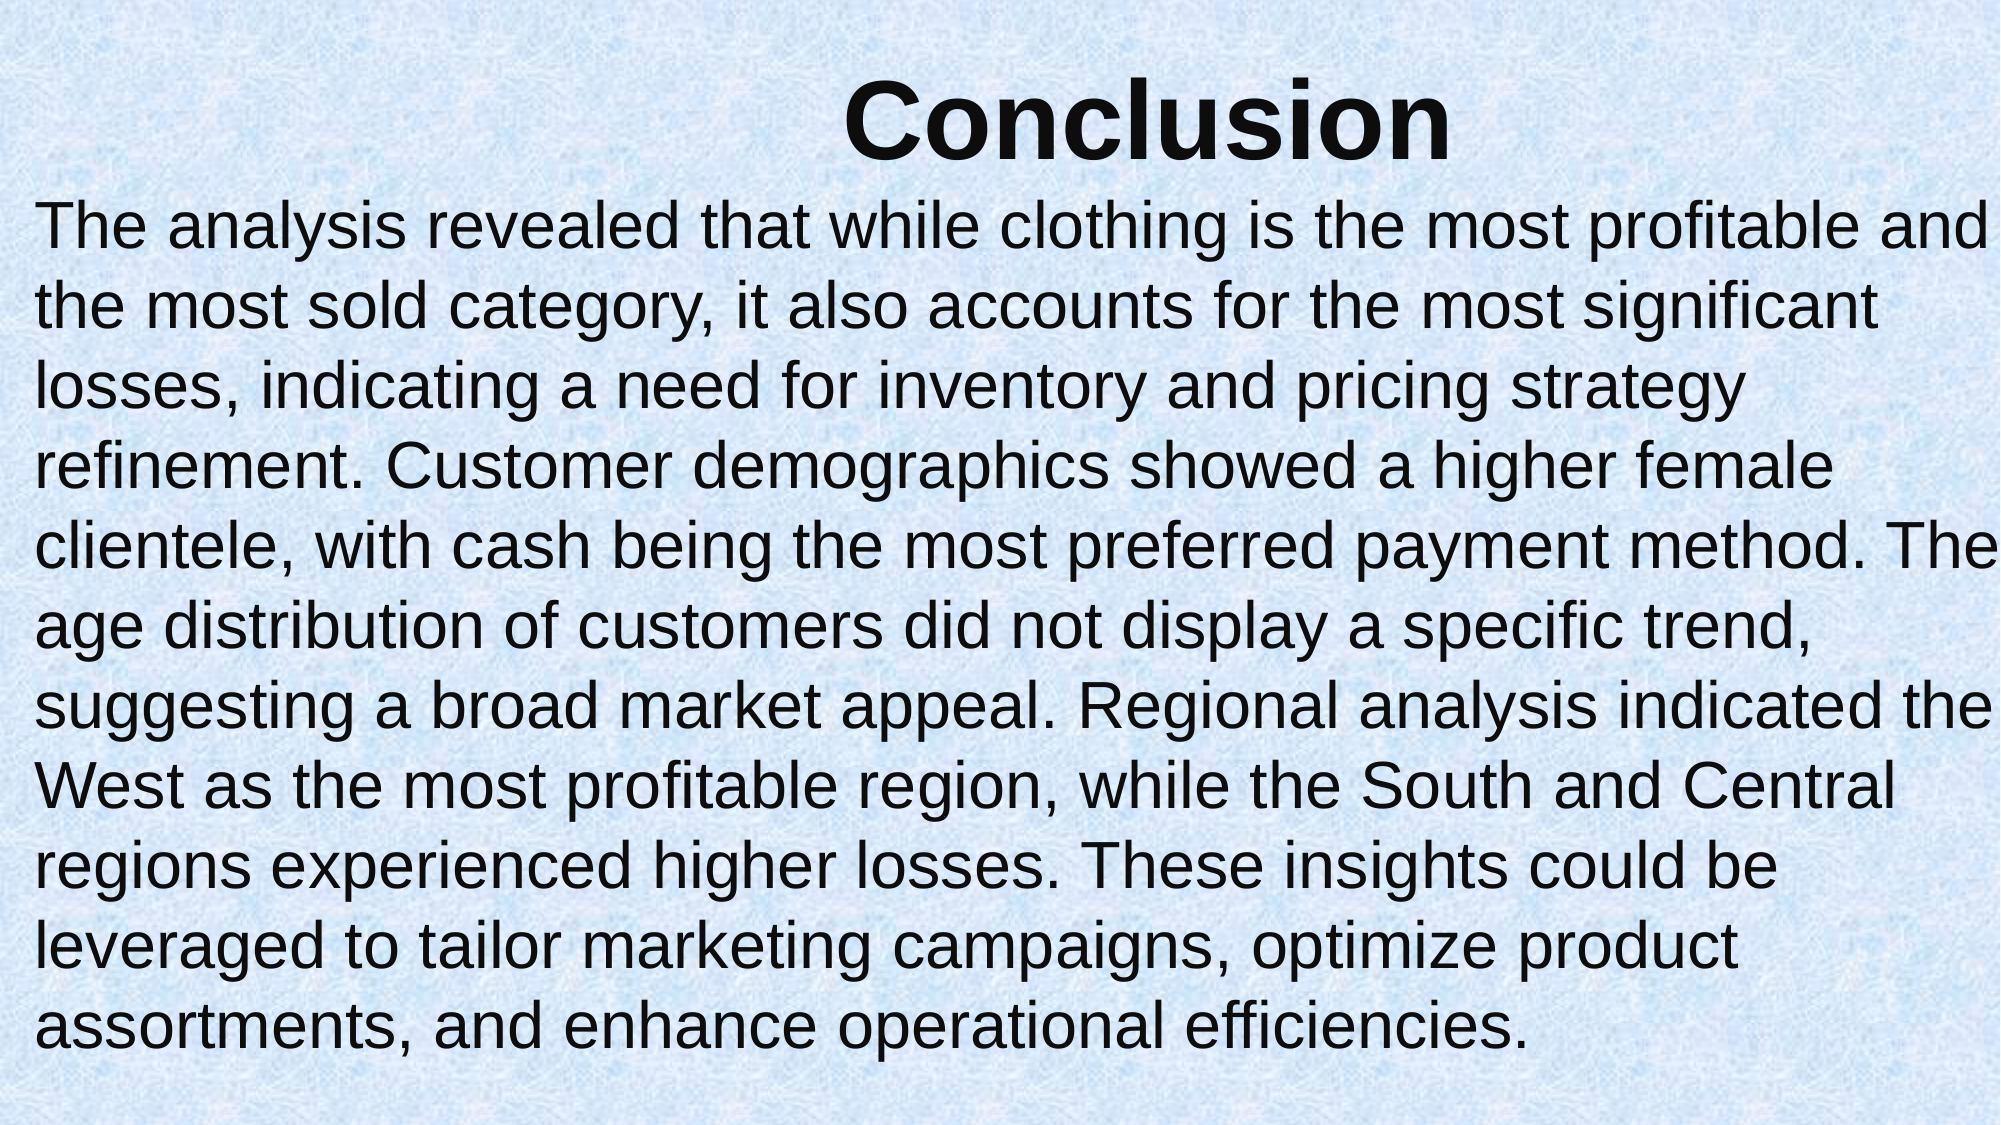

Conclusion
The analysis revealed that while clothing is the most profitable and the most sold category, it also accounts for the most significant losses, indicating a need for inventory and pricing strategy refinement. Customer demographics showed a higher female clientele, with cash being the most preferred payment method. The age distribution of customers did not display a specific trend, suggesting a broad market appeal. Regional analysis indicated the West as the most profitable region, while the South and Central regions experienced higher losses. These insights could be leveraged to tailor marketing campaigns, optimize product assortments, and enhance operational efficiencies.